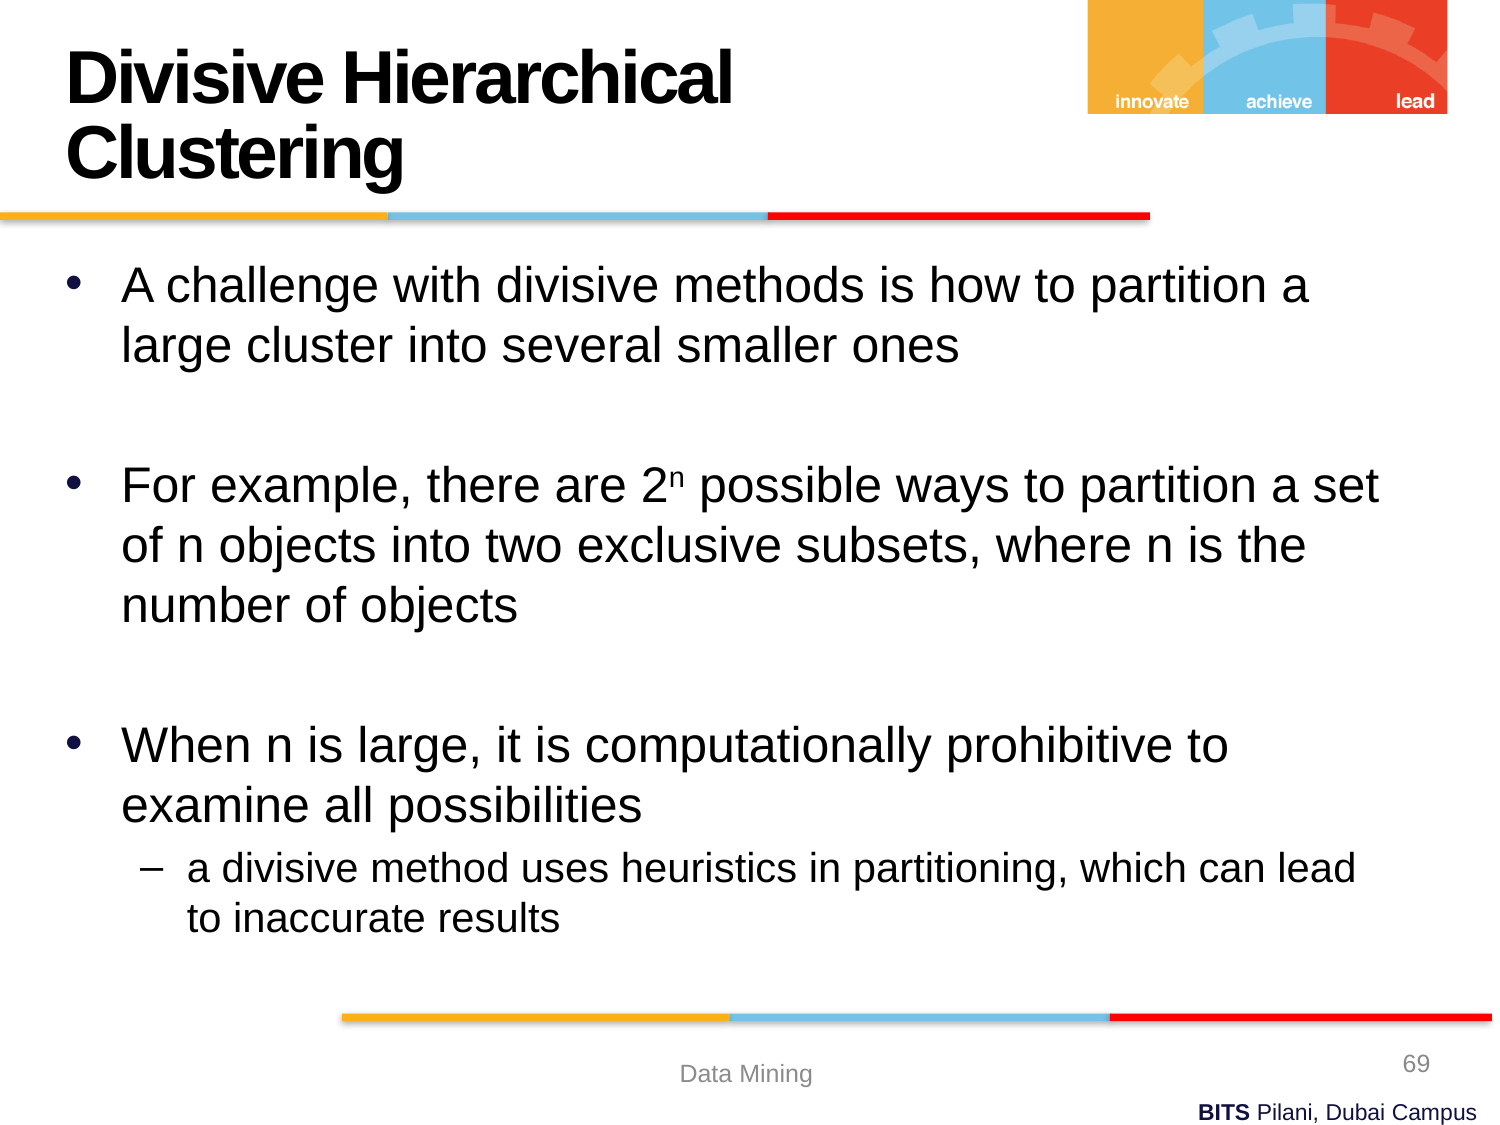

Divisive Hierarchical Clustering
A challenge with divisive methods is how to partition a large cluster into several smaller ones

For example, there are 2n possible ways to partition a set of n objects into two exclusive subsets, where n is the number of objects

When n is large, it is computationally prohibitive to examine all possibilities
a divisive method uses heuristics in partitioning, which can lead to inaccurate results
69
Data Mining